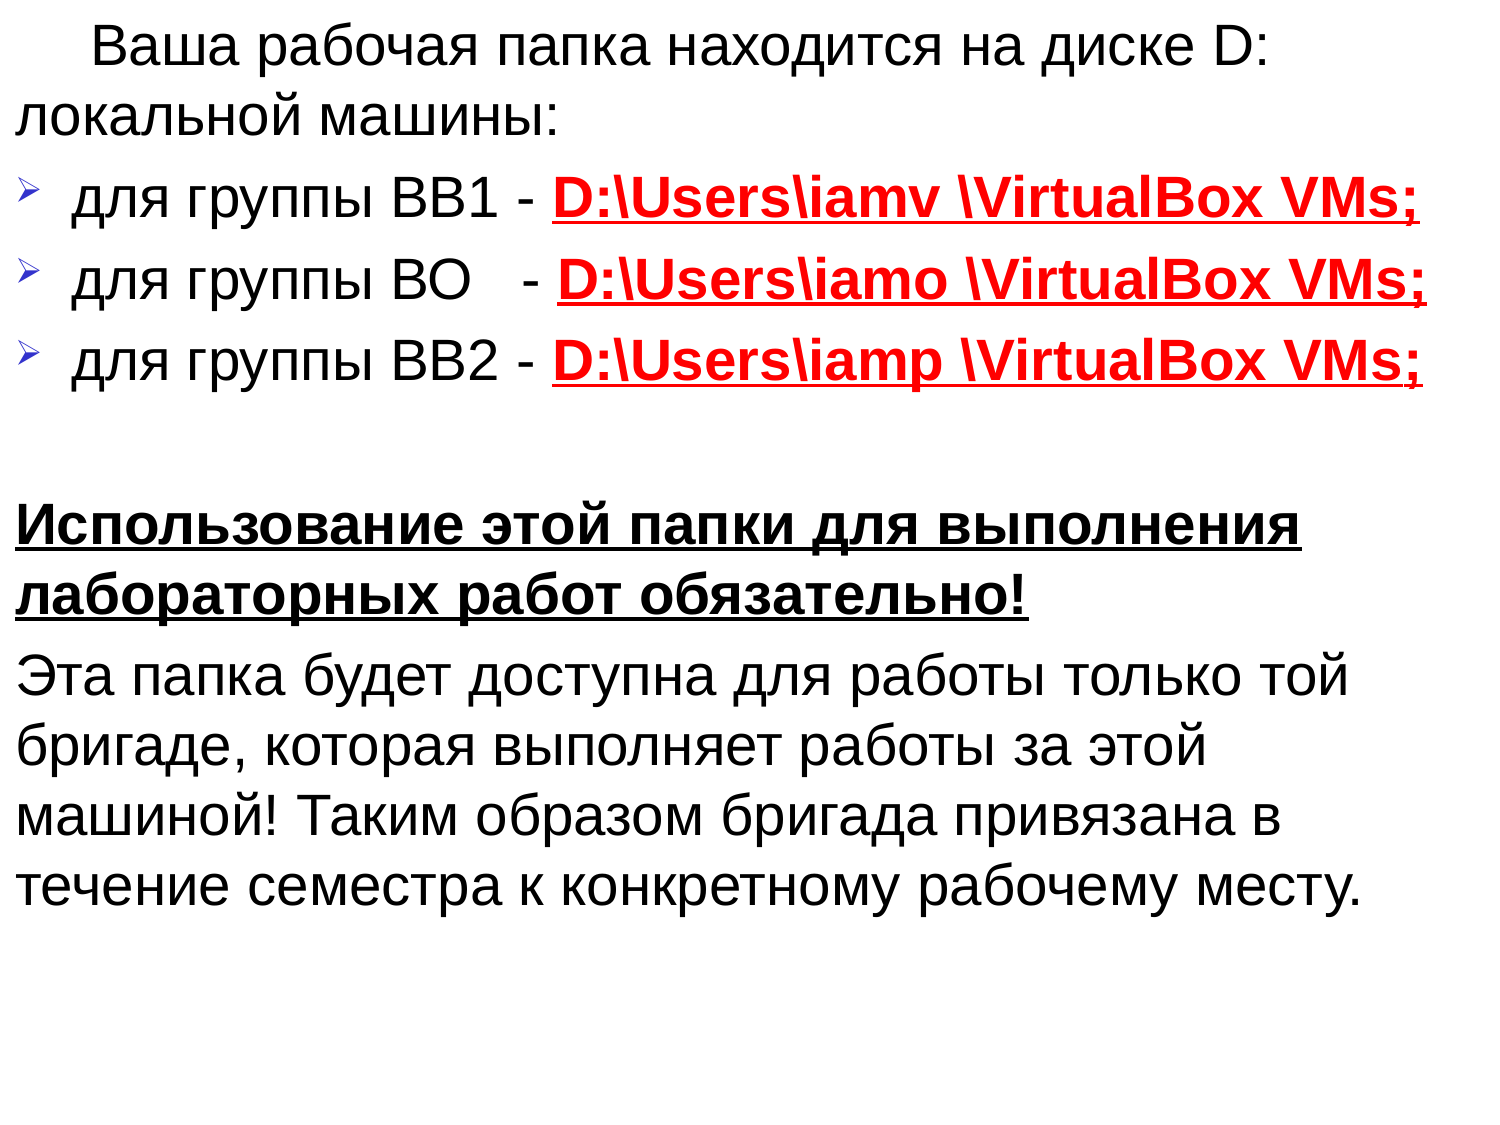

# Ваша рабочая папка находится на диске D: локальной машины:
для группы ВВ1 - D:\Users\iamv \VirtualBox VMs;
для группы ВО   - D:\Users\iamo \VirtualBox VMs;
для группы ВВ2 - D:\Users\iamp \VirtualBox VMs;

Использование этой папки для выполнения лабораторных работ обязательно!
Эта папка будет доступна для работы только той бригаде, которая выполняет работы за этой машиной! Таким образом бригада привязана в течение семестра к конкретному рабочему месту.